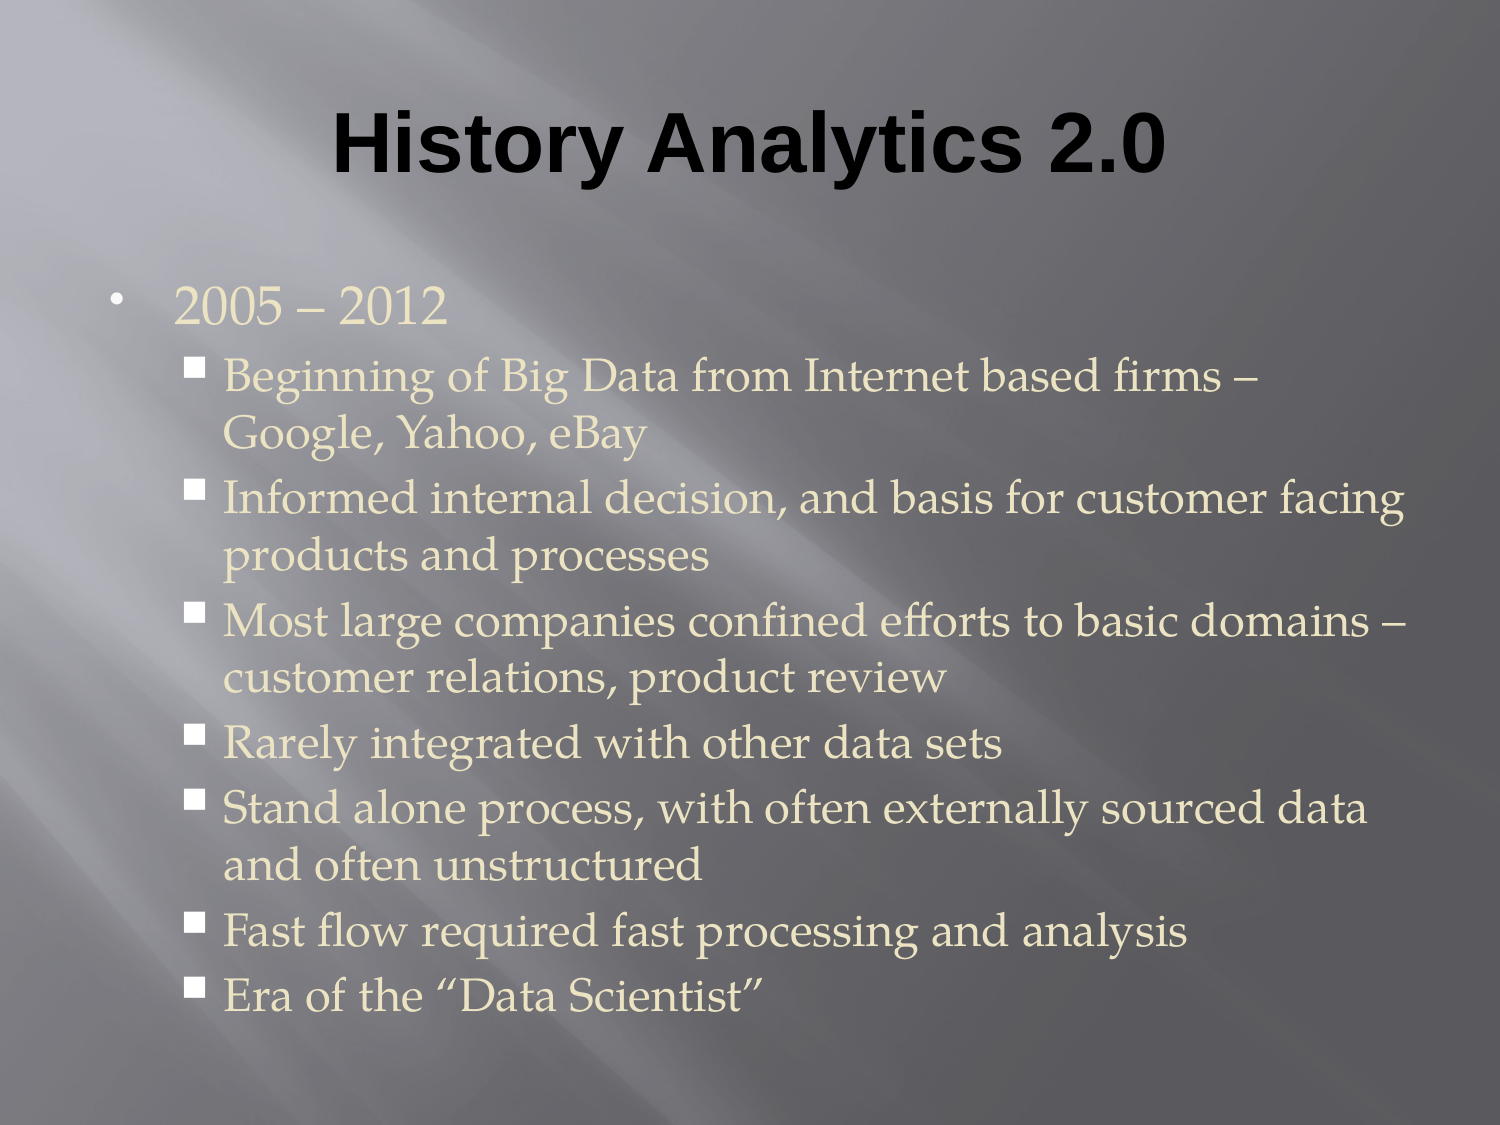

# History Analytics 2.0
2005 – 2012
Beginning of Big Data from Internet based firms – Google, Yahoo, eBay
Informed internal decision, and basis for customer facing products and processes
Most large companies confined efforts to basic domains – customer relations, product review
Rarely integrated with other data sets
Stand alone process, with often externally sourced data and often unstructured
Fast flow required fast processing and analysis
Era of the “Data Scientist”